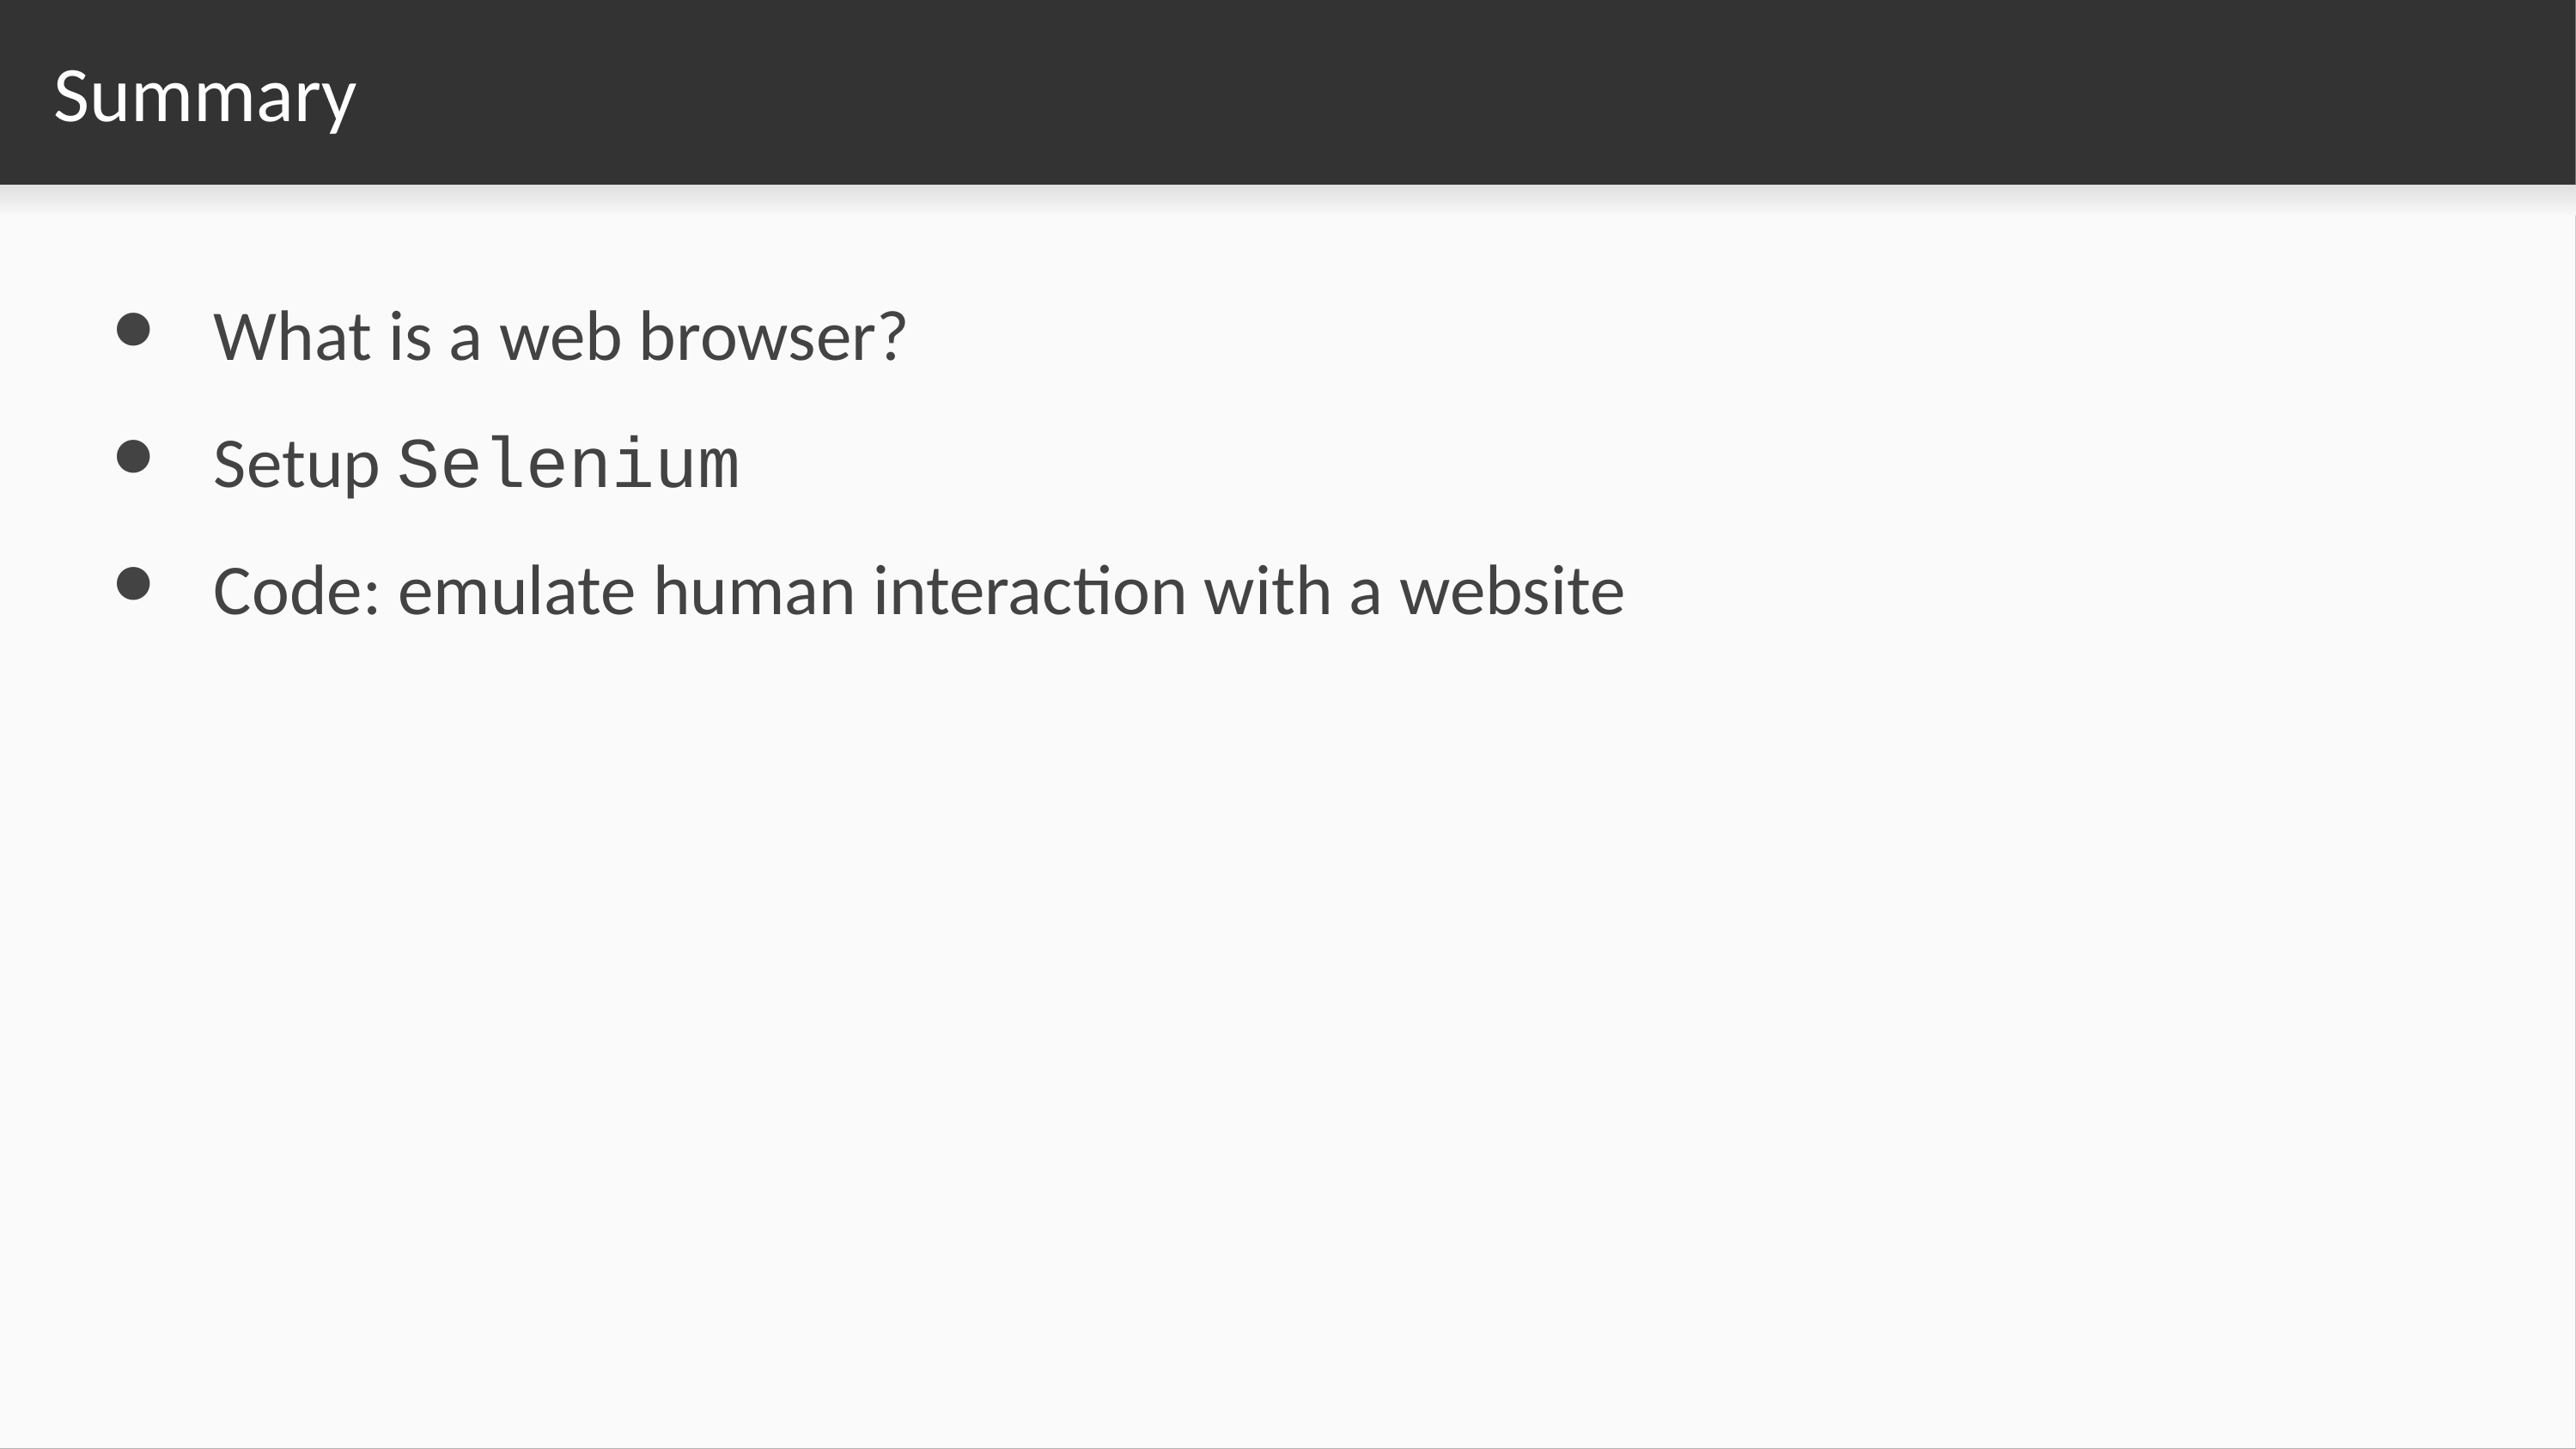

# Summary
What is a web browser?
Setup Selenium
Code: emulate human interaction with a website